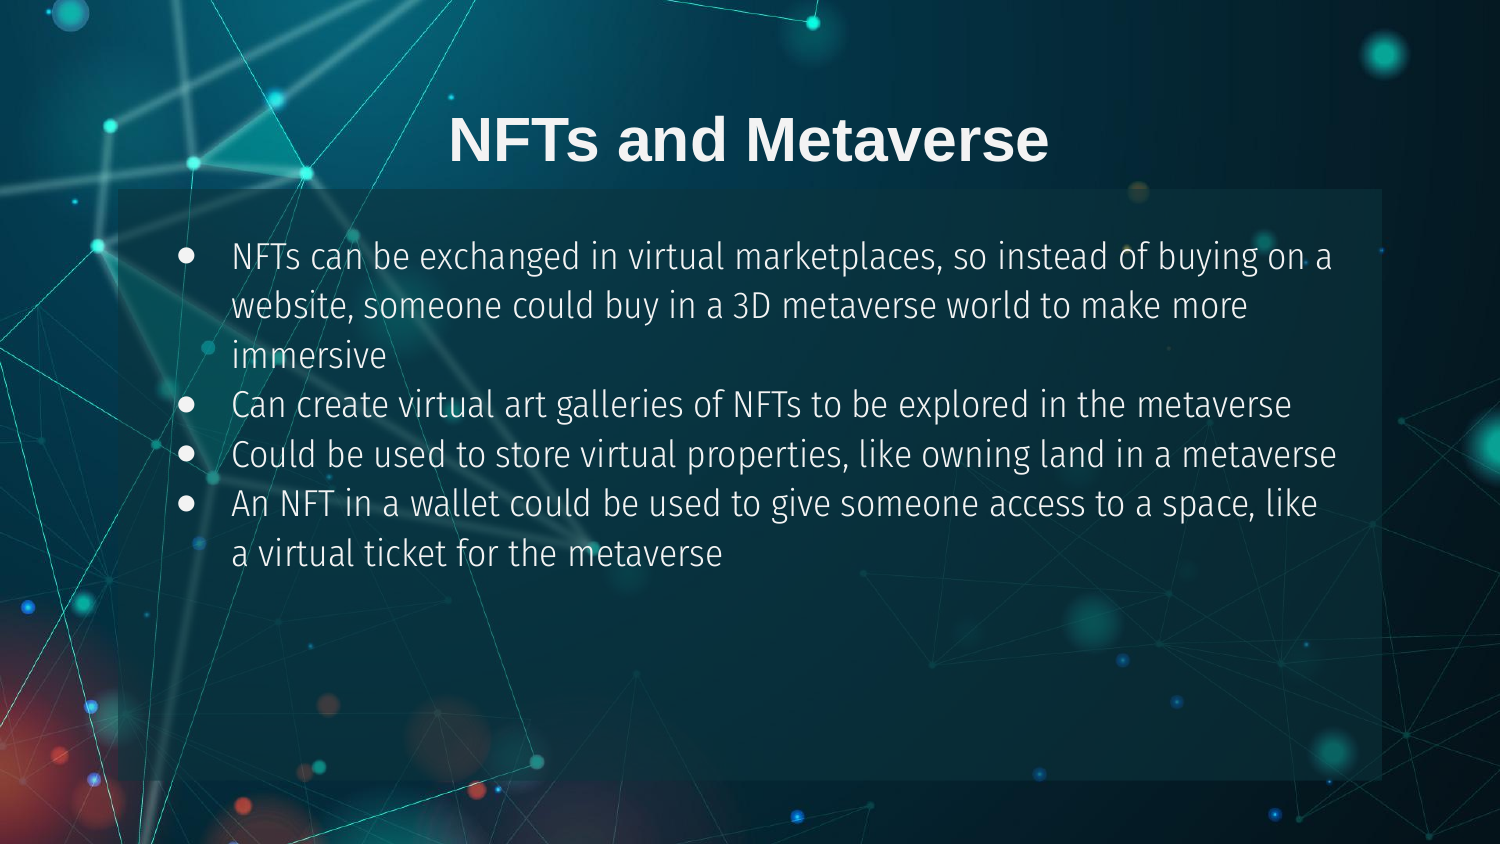

# NFTs and Metaverse
NFTs can be exchanged in virtual marketplaces, so instead of buying on a website, someone could buy in a 3D metaverse world to make more immersive
Can create virtual art galleries of NFTs to be explored in the metaverse
Could be used to store virtual properties, like owning land in a metaverse
An NFT in a wallet could be used to give someone access to a space, like a virtual ticket for the metaverse